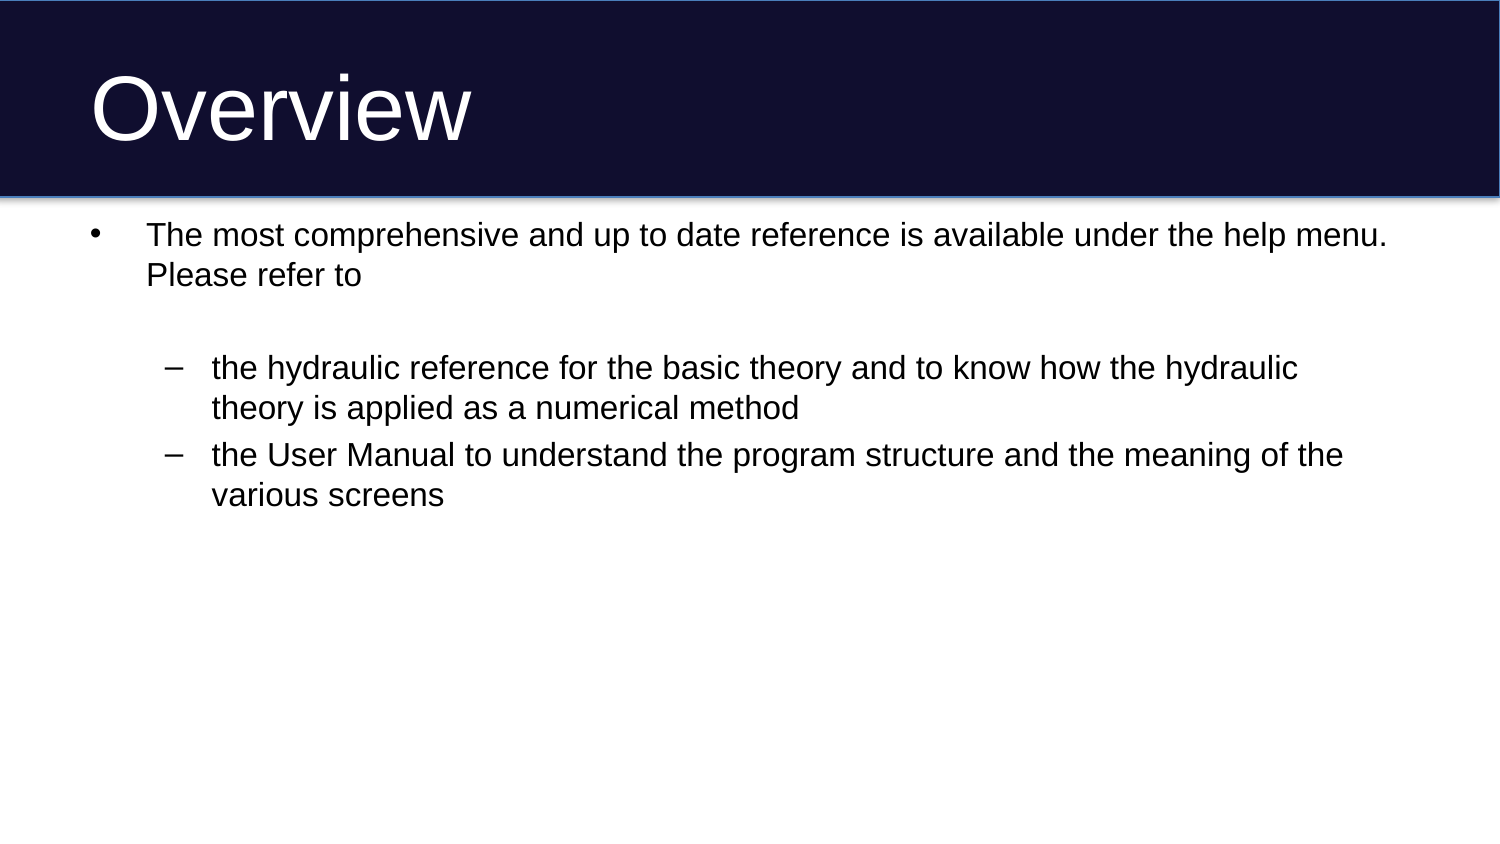

# Overview
The most comprehensive and up to date reference is available under the help menu. Please refer to

the hydraulic reference for the basic theory and to know how the hydraulic theory is applied as a numerical method
the User Manual to understand the program structure and the meaning of the various screens